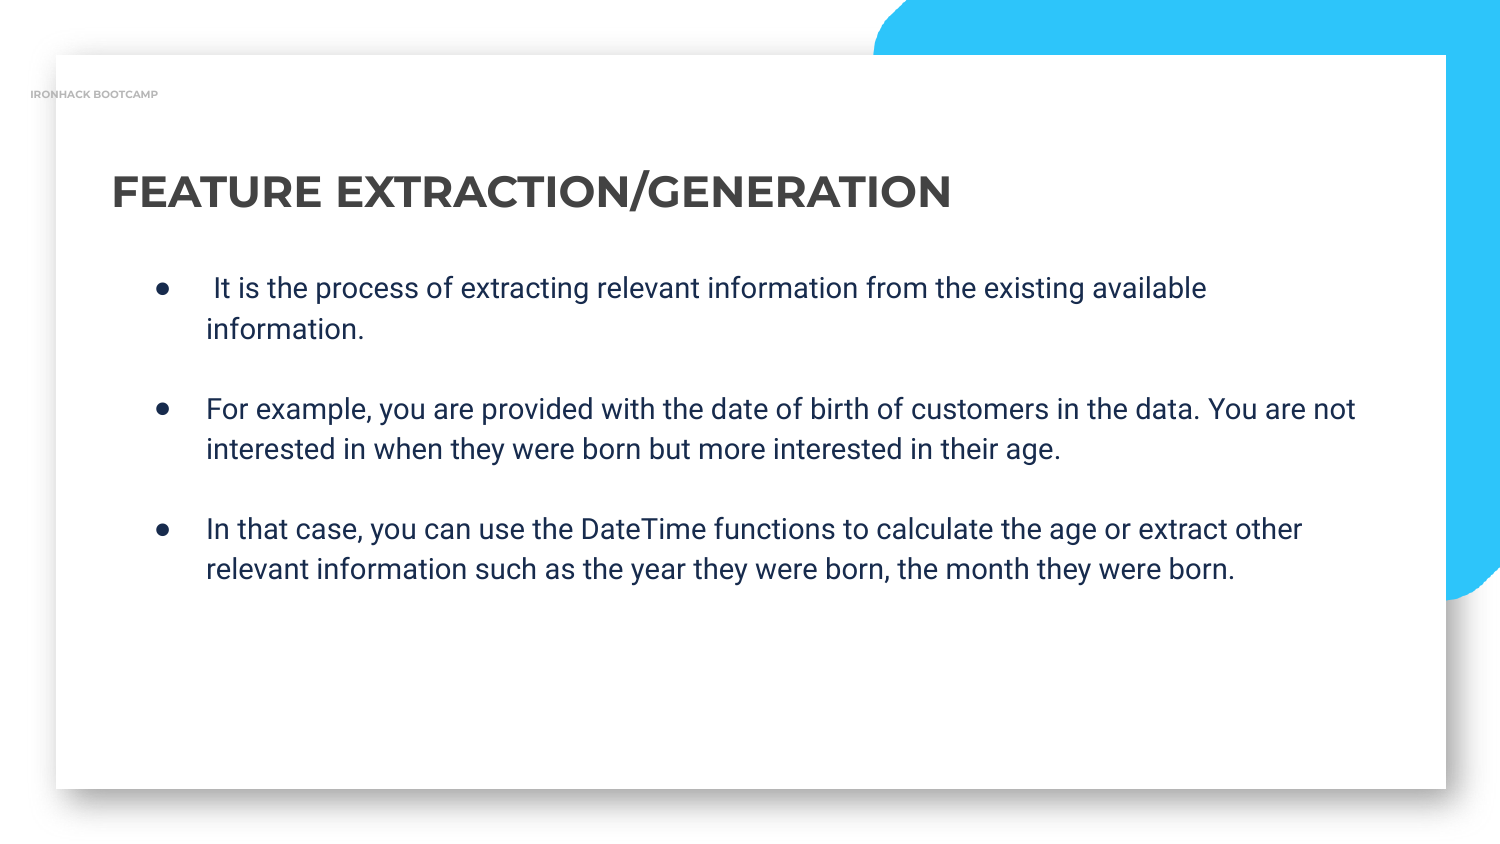

IRONHACK BOOTCAMP
FEATURE EXTRACTION/GENERATION
 It is the process of extracting relevant information from the existing available information.

For example, you are provided with the date of birth of customers in the data. You are not interested in when they were born but more interested in their age.

In that case, you can use the DateTime functions to calculate the age or extract other relevant information such as the year they were born, the month they were born.